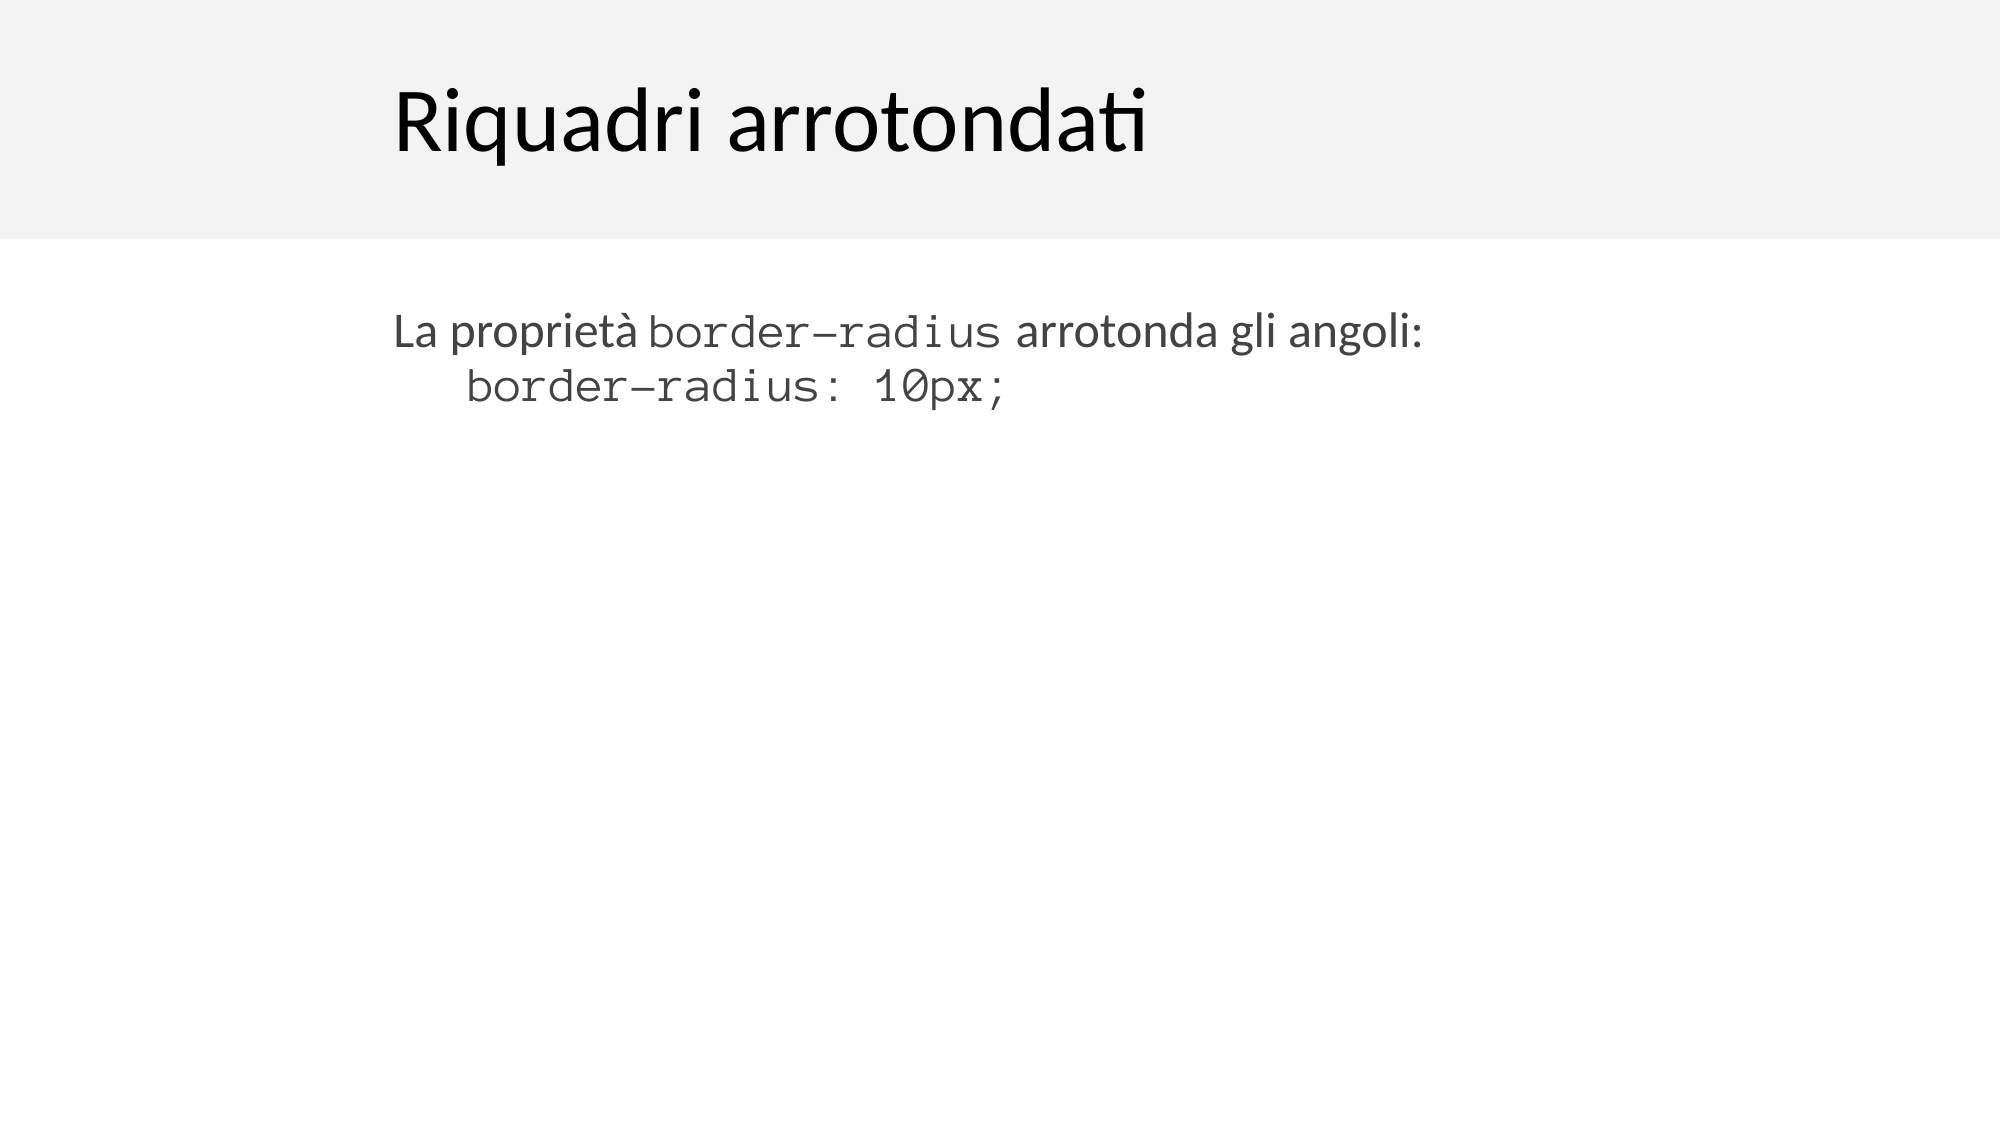

# Riquadri arrotondati
La proprietà border-radius arrotonda gli angoli:
border-radius: 10px;